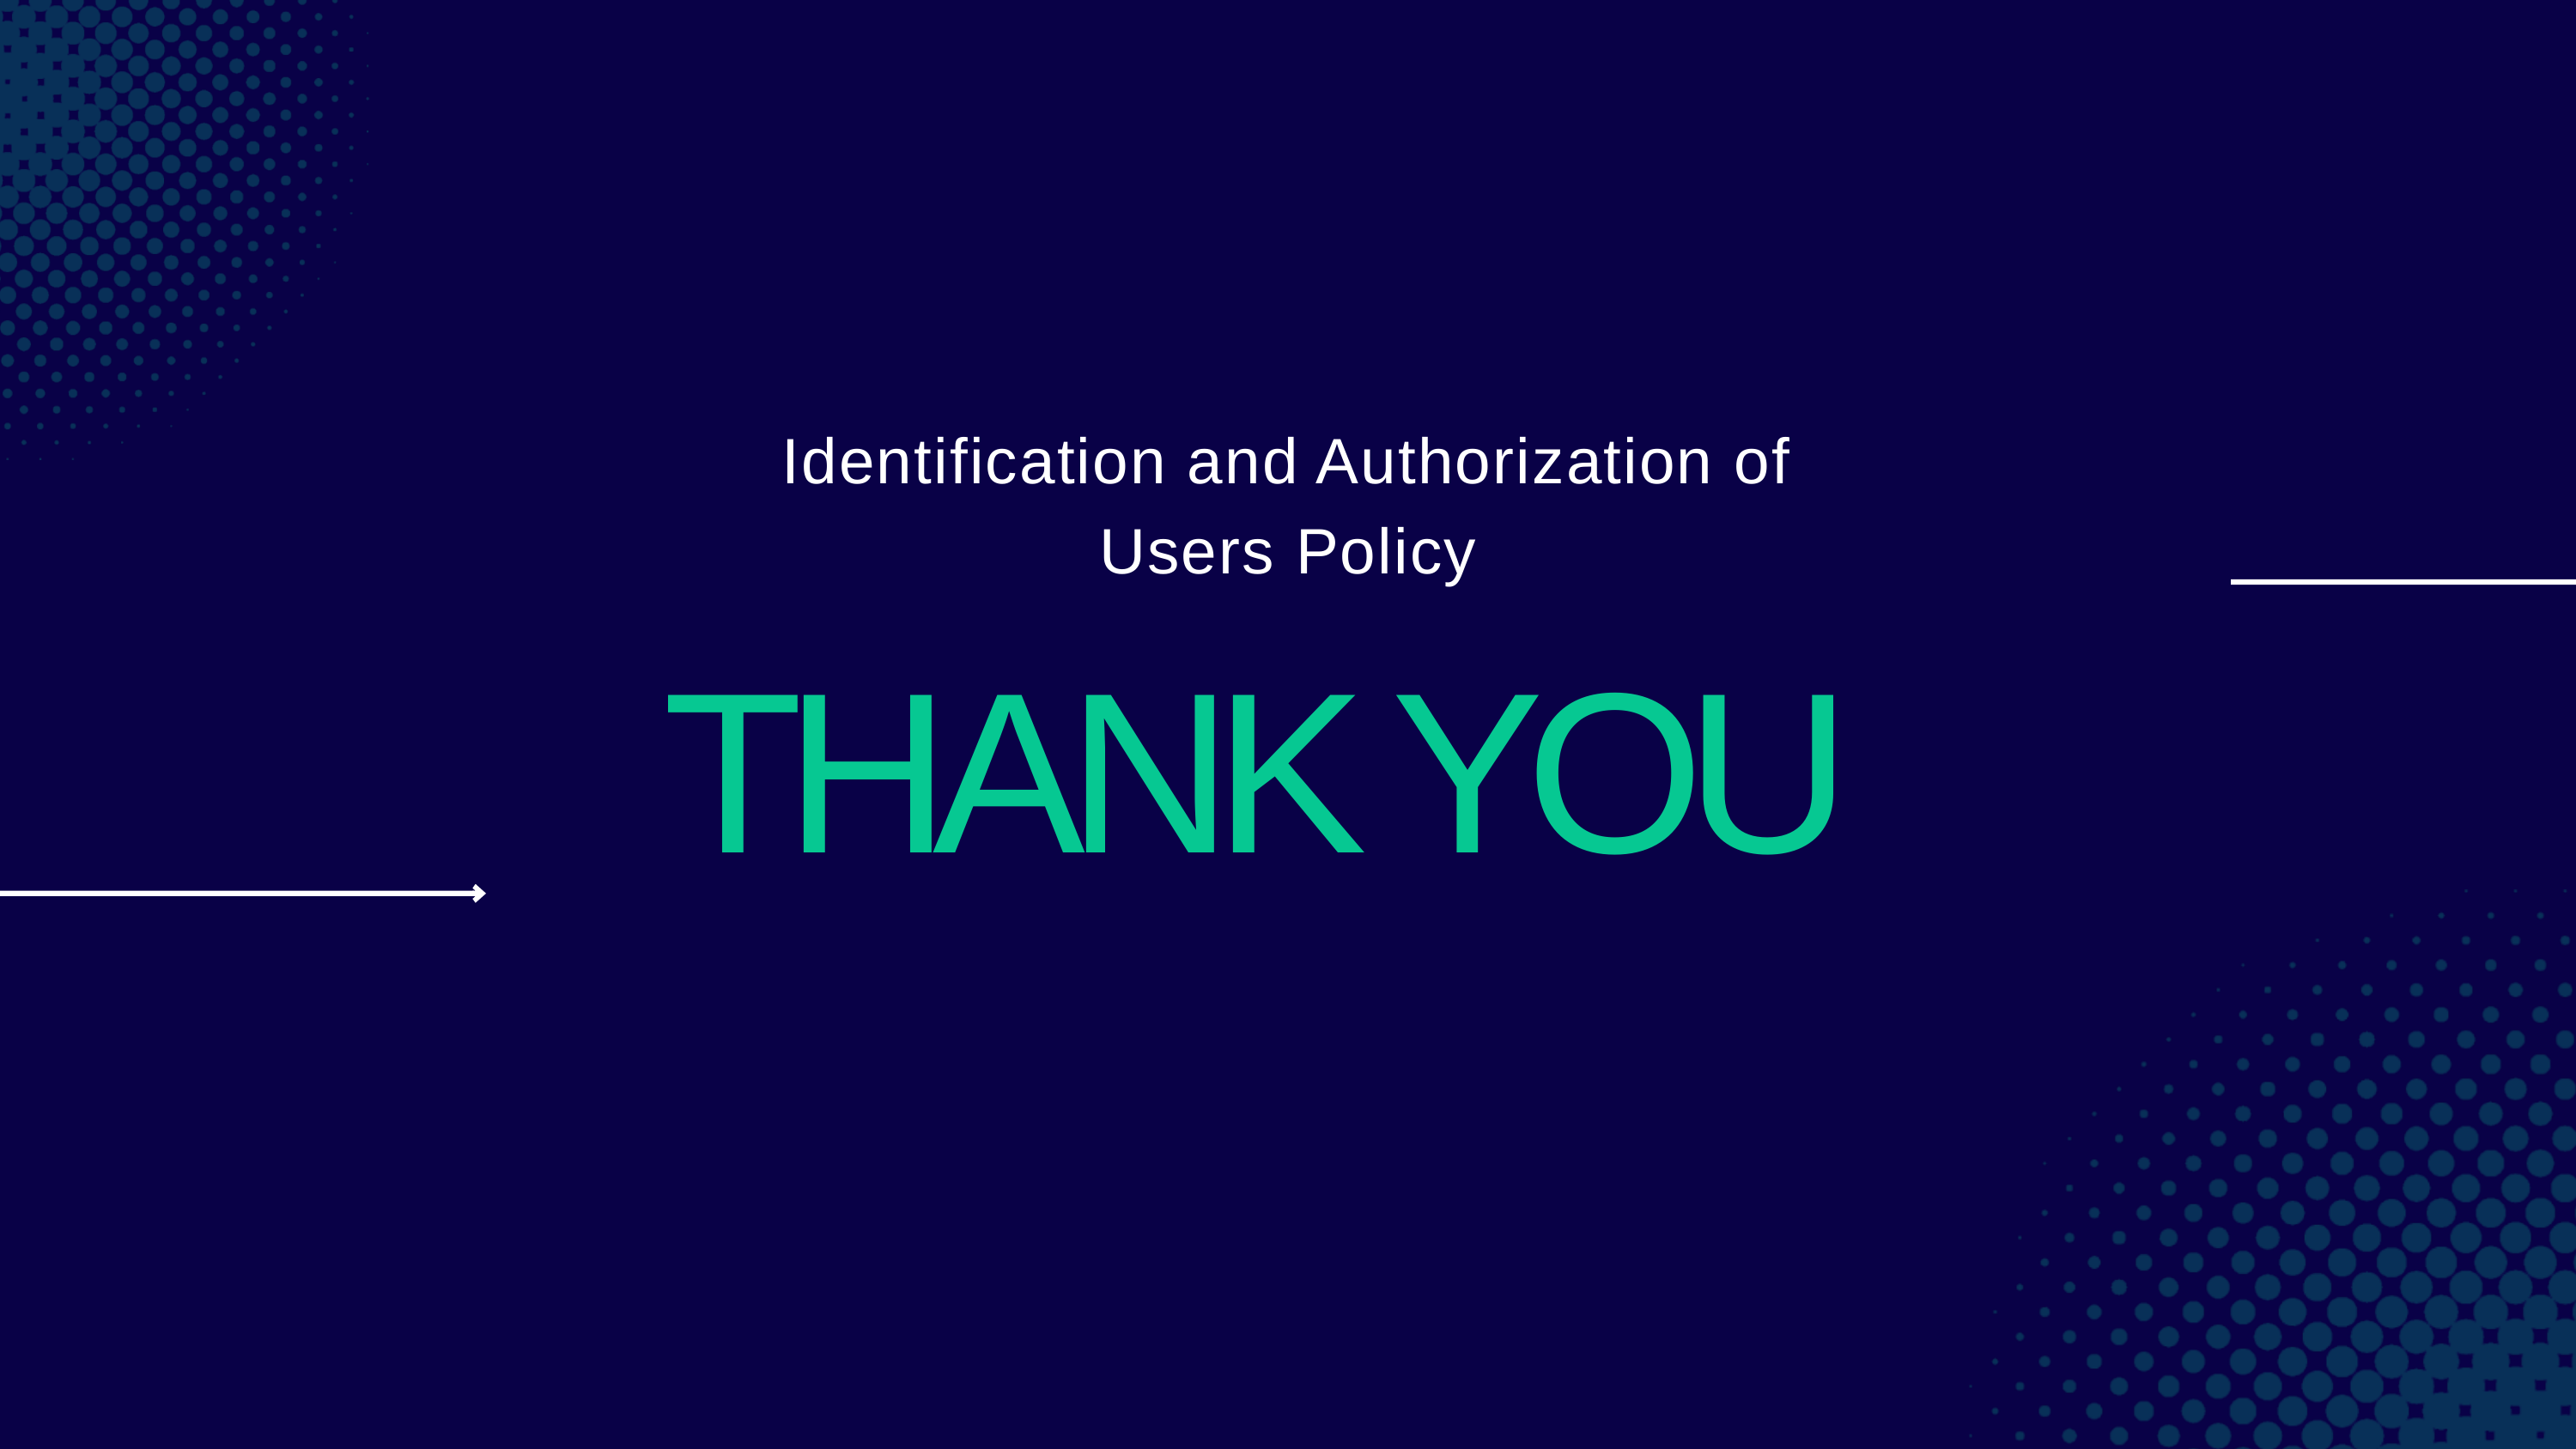

Identification and Authorization of Users Policy

THANK YOU